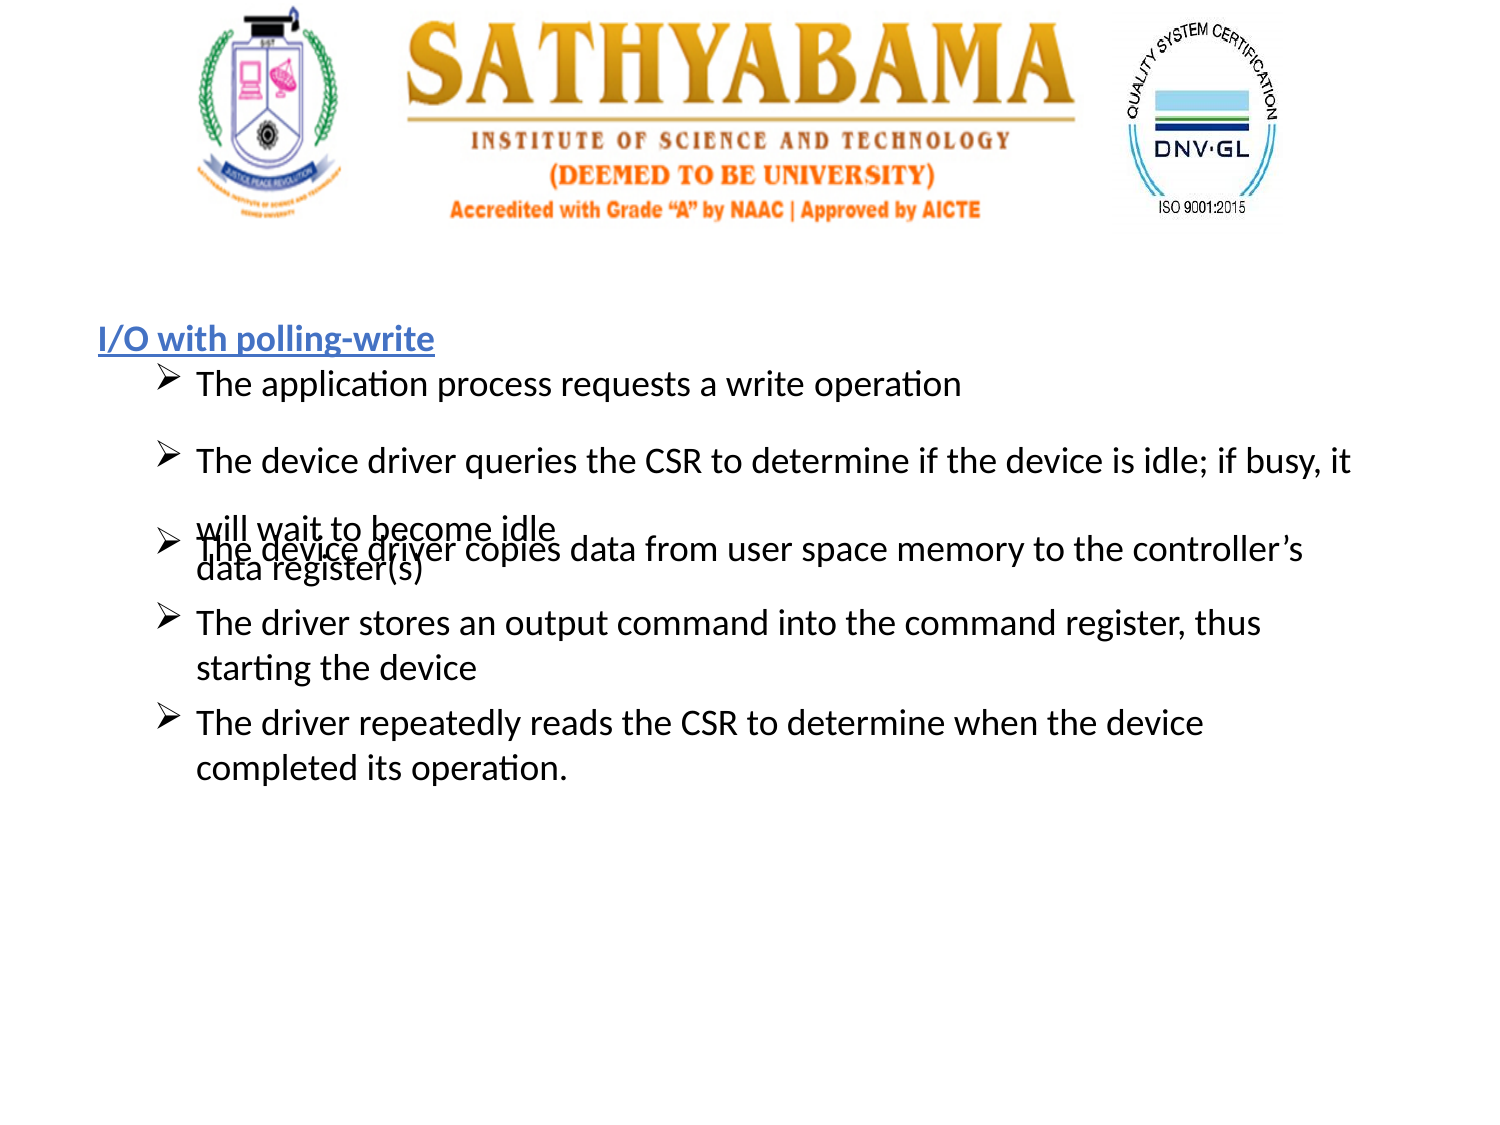

I/O with polling-write
The application process requests a write operation
The device driver queries the CSR to determine if the device is idle; if busy, it will wait to become idle
The device driver copies data from user space memory to the controller’s data register(s)
The driver stores an output command into the command register, thus starting the device
The driver repeatedly reads the CSR to determine when the device completed its operation.